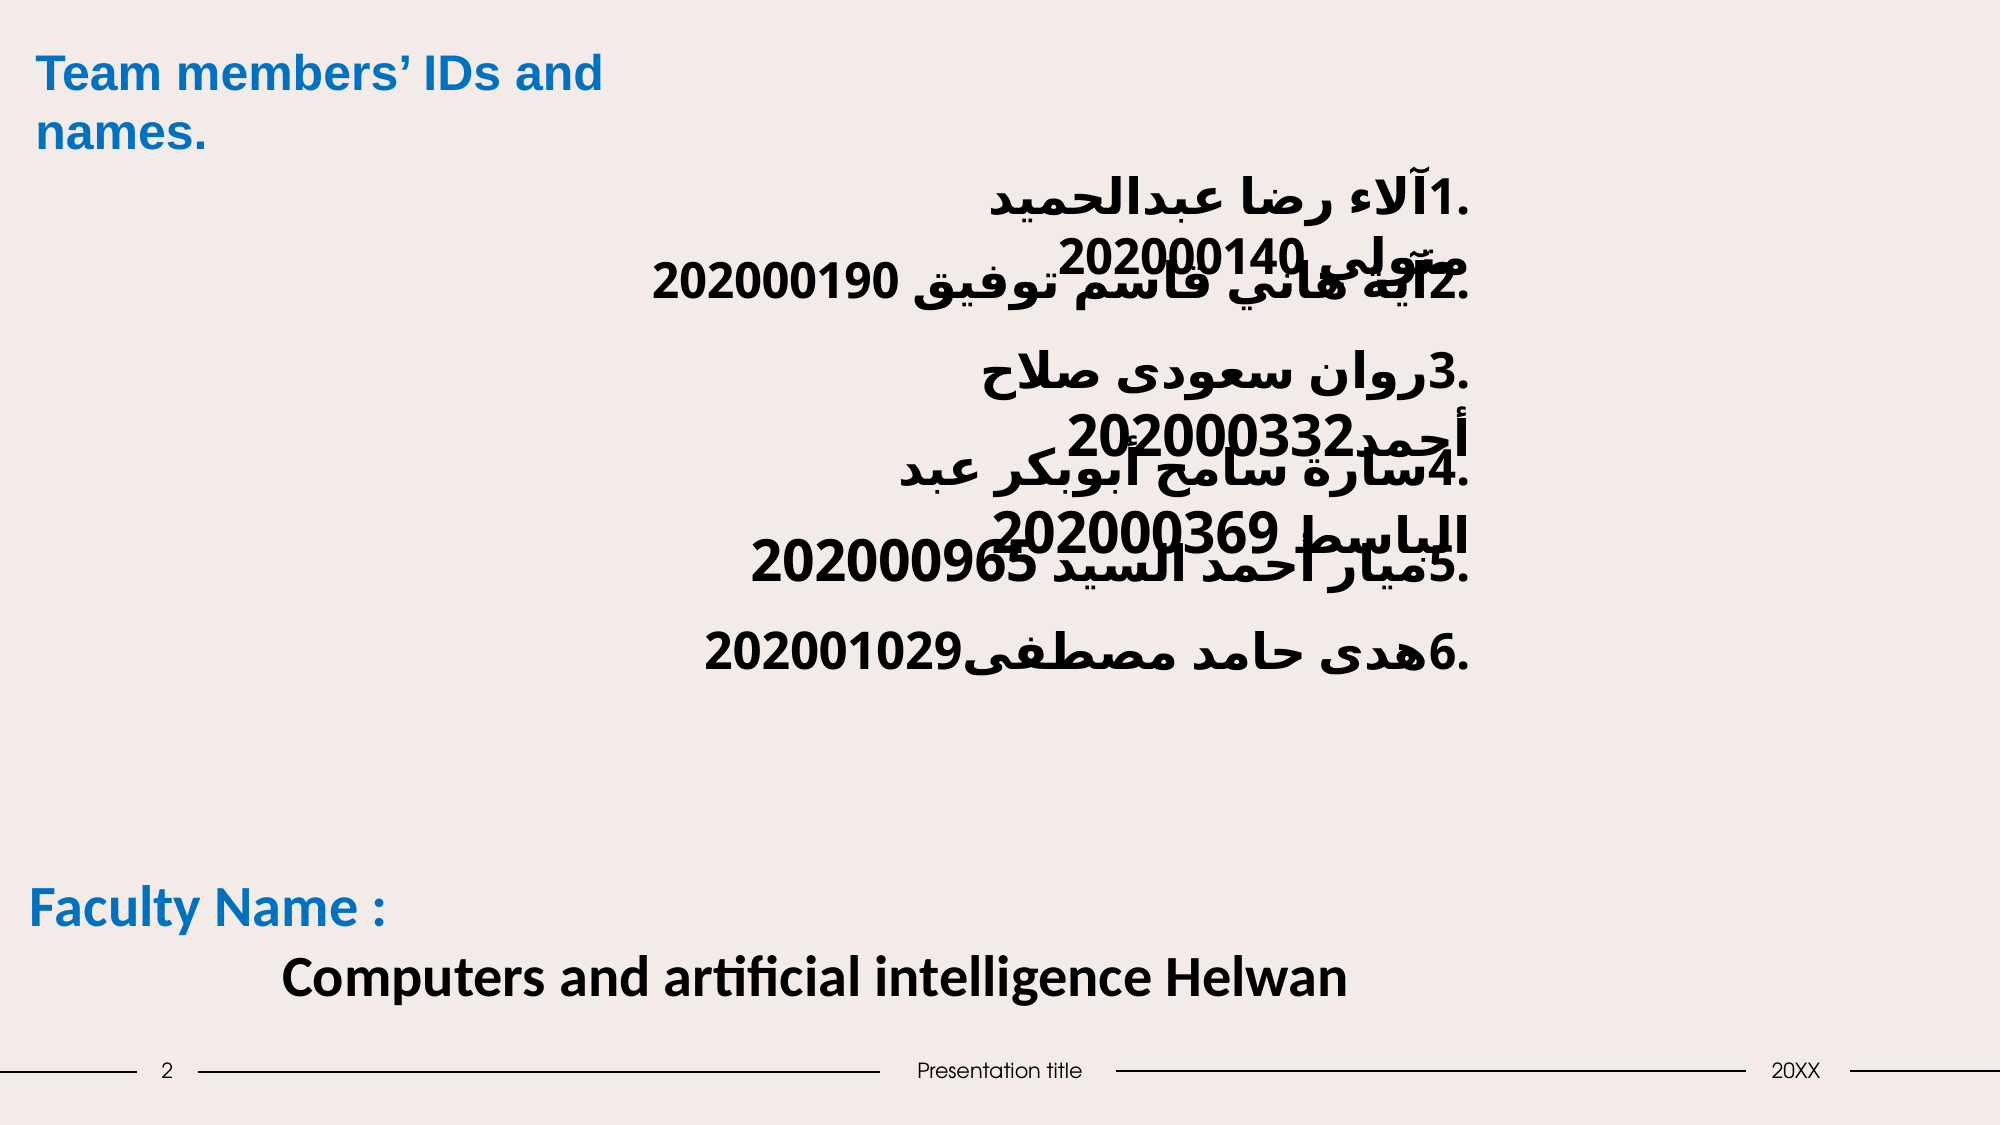

Team members’ IDs and names.
.1آلاء رضا عبدالحميد متولي 202000140
.2آية هاني قاسم توفيق 202000190
.3روان سعودى صلاح أحمد202000332
.4سارة سامح أبوبكر عبد الباسط 202000369
.5ميار أحمد السيد 202000965
.6هدى حامد مصطفى202001029
# Faculty Name : Computers and artificial intelligence Helwan
2
Presentation title
20XX